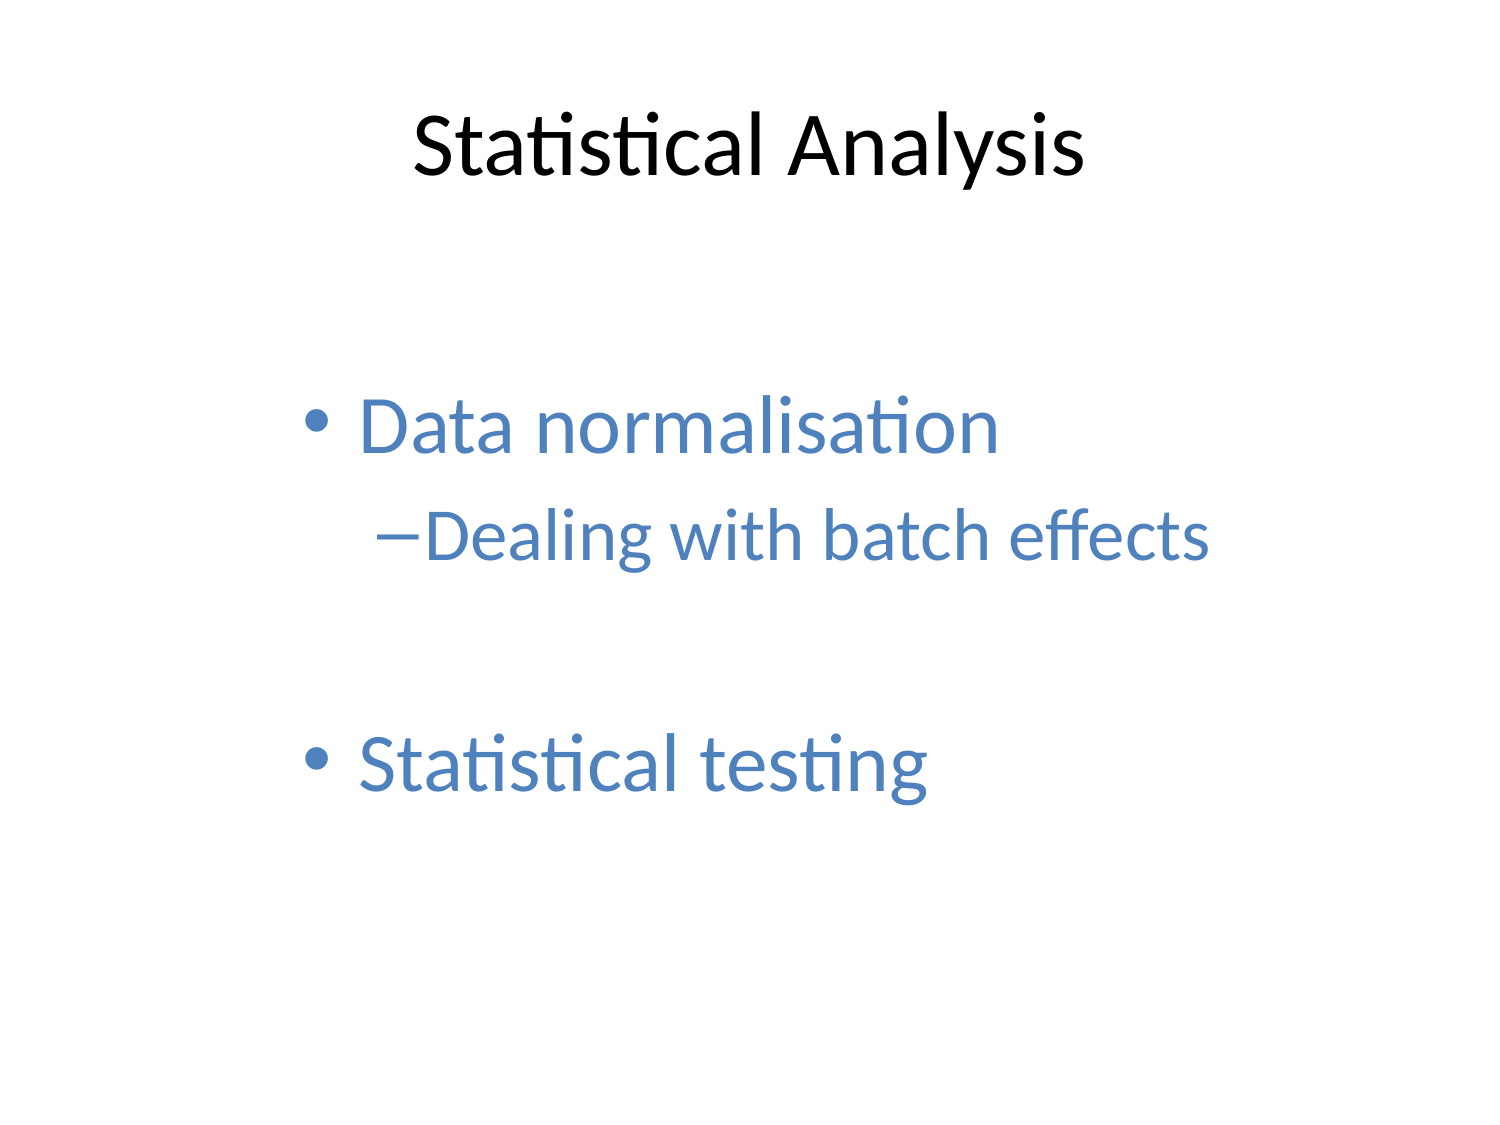

# Statistical Analysis
Data normalisation
Dealing with batch effects

Statistical testing